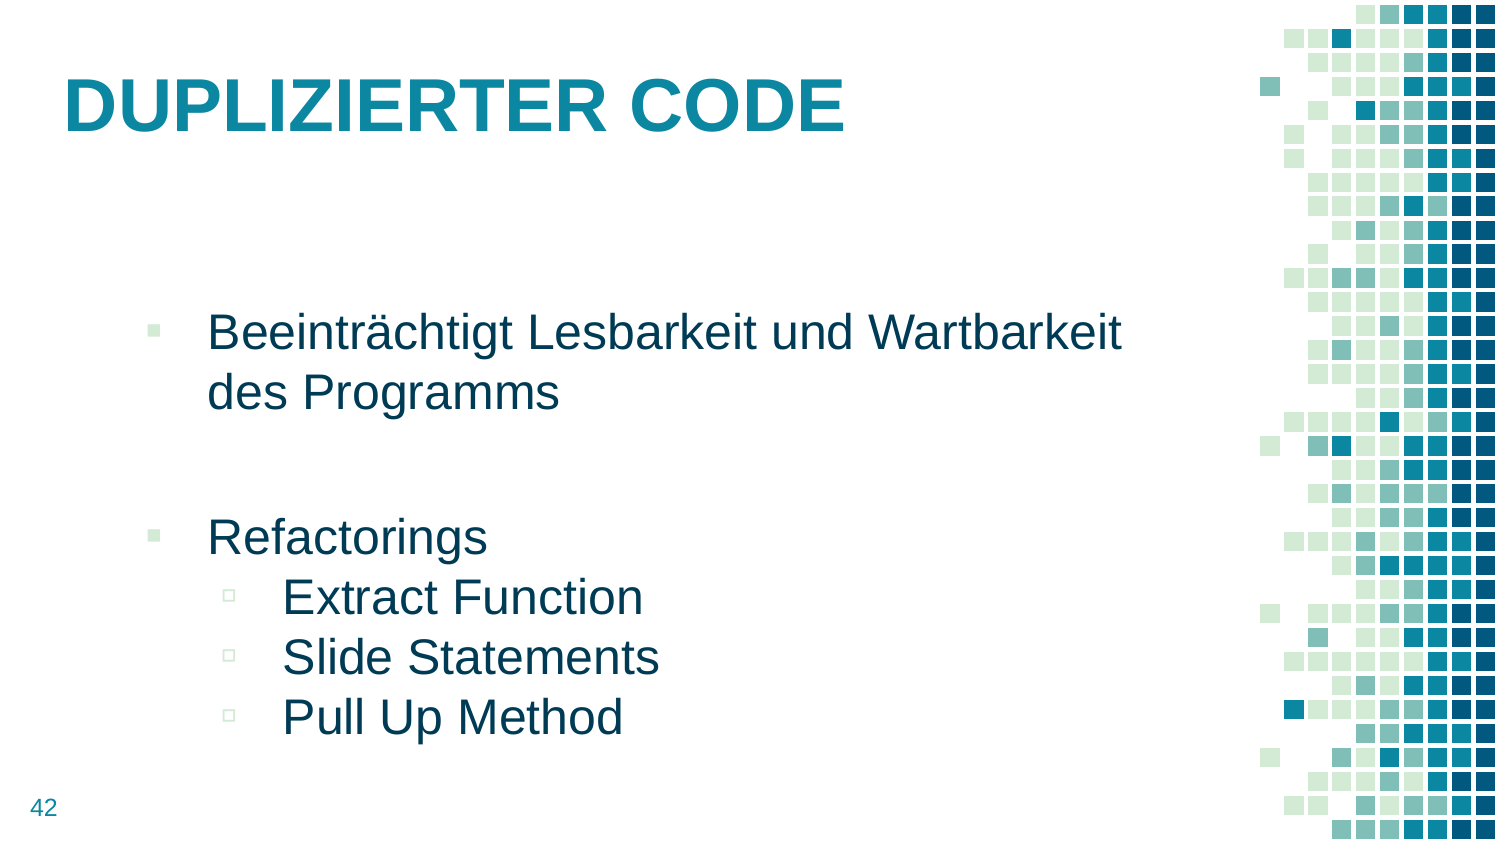

# DUPLIZIERTER CODE
Beeinträchtigt Lesbarkeit und Wartbarkeit des Programms

Refactorings
Extract Function
Slide Statements
Pull Up Method

42